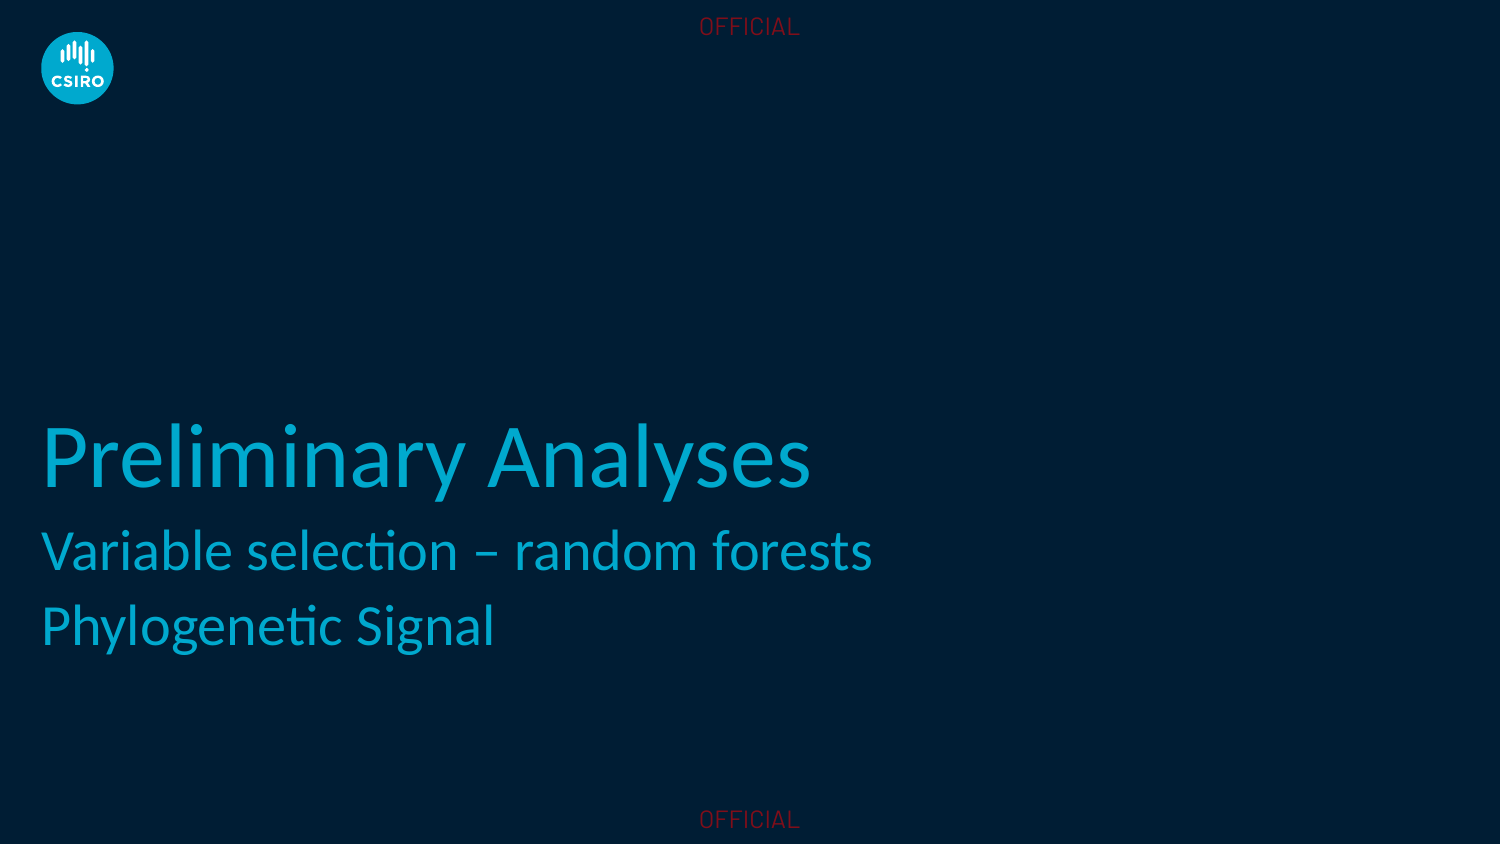

Preliminary Analyses
Variable selection – random forests
Phylogenetic Signal